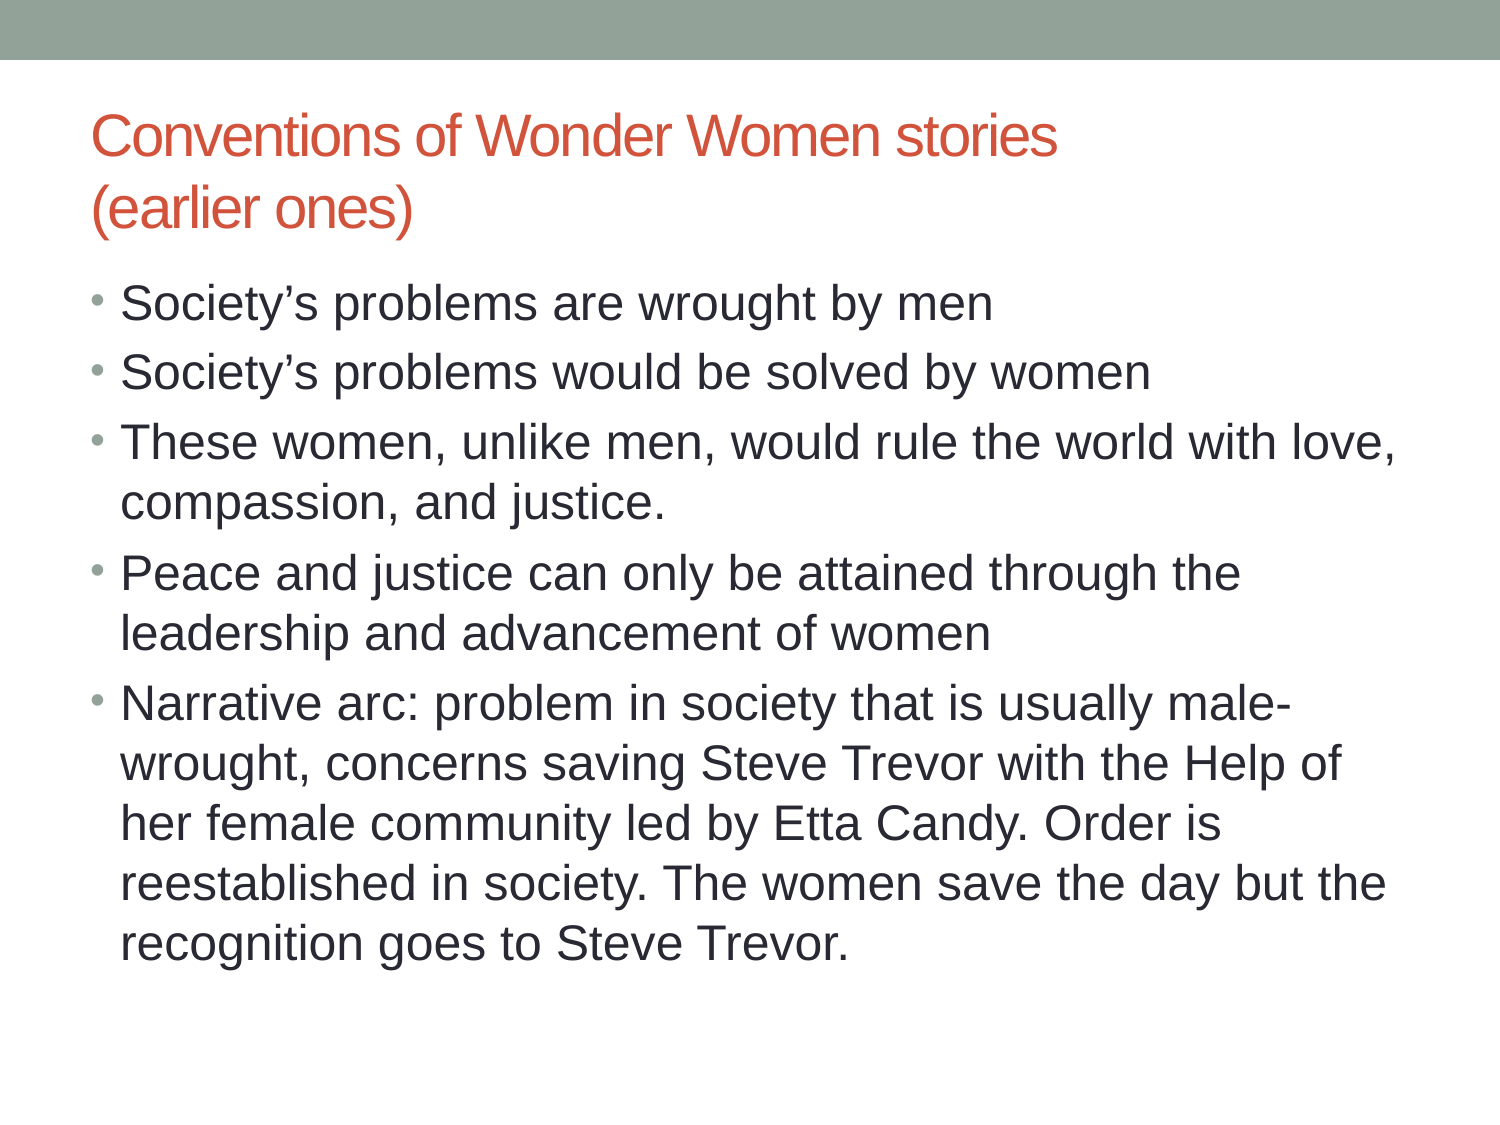

# Conventions of Wonder Women stories (earlier ones)
Society’s problems are wrought by men
Society’s problems would be solved by women
These women, unlike men, would rule the world with love, compassion, and justice.
Peace and justice can only be attained through the leadership and advancement of women
Narrative arc: problem in society that is usually male-wrought, concerns saving Steve Trevor with the Help of her female community led by Etta Candy. Order is reestablished in society. The women save the day but the recognition goes to Steve Trevor.